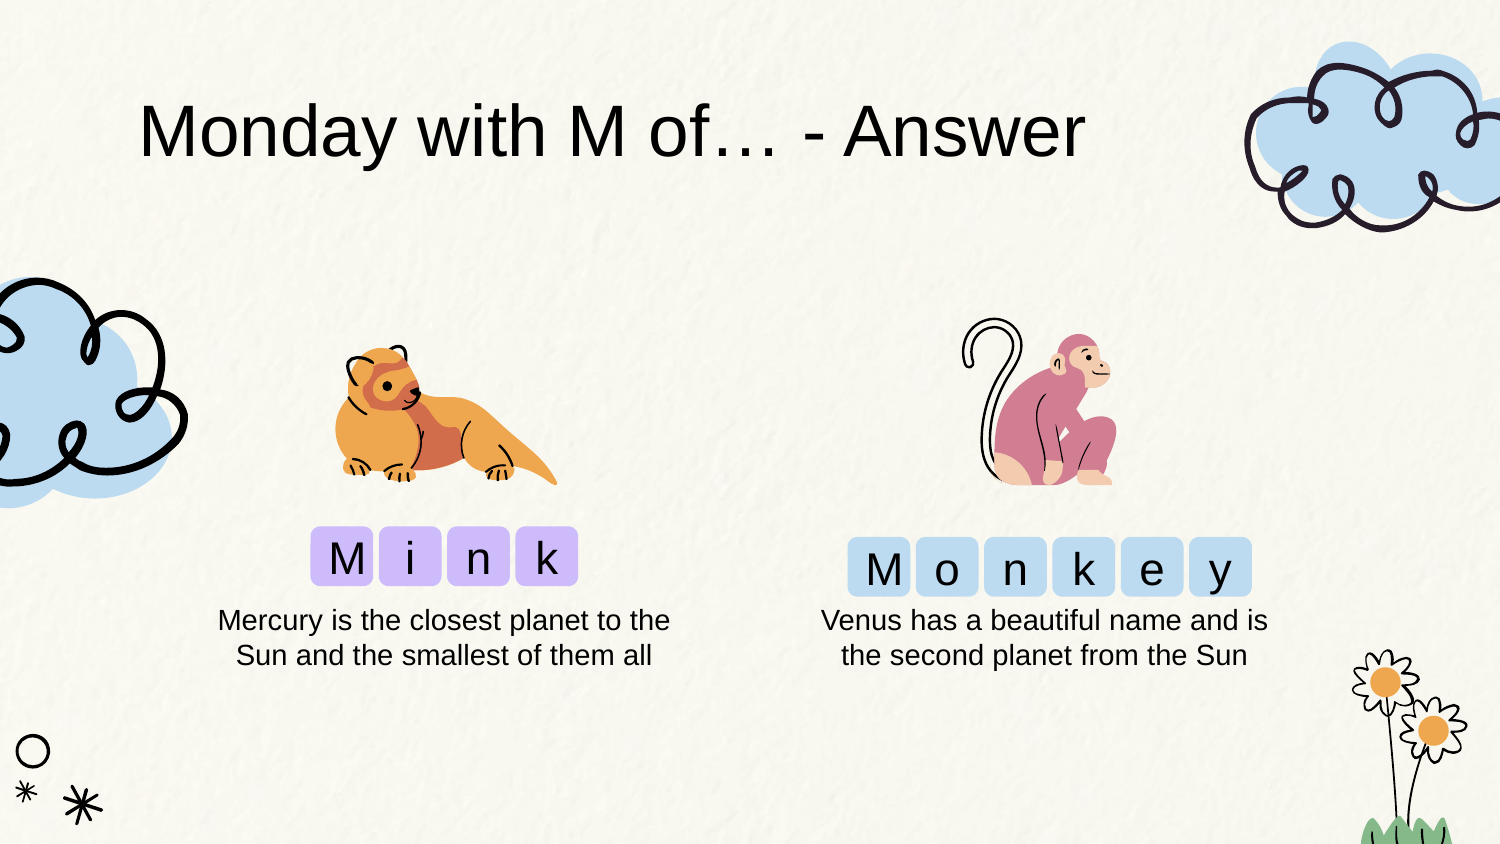

# Monday with M of… - Answer

M
i
n
k
M
o
n
k
e
y
Mercury is the closest planet to the Sun and the smallest of them all
Venus has a beautiful name and is the second planet from the Sun